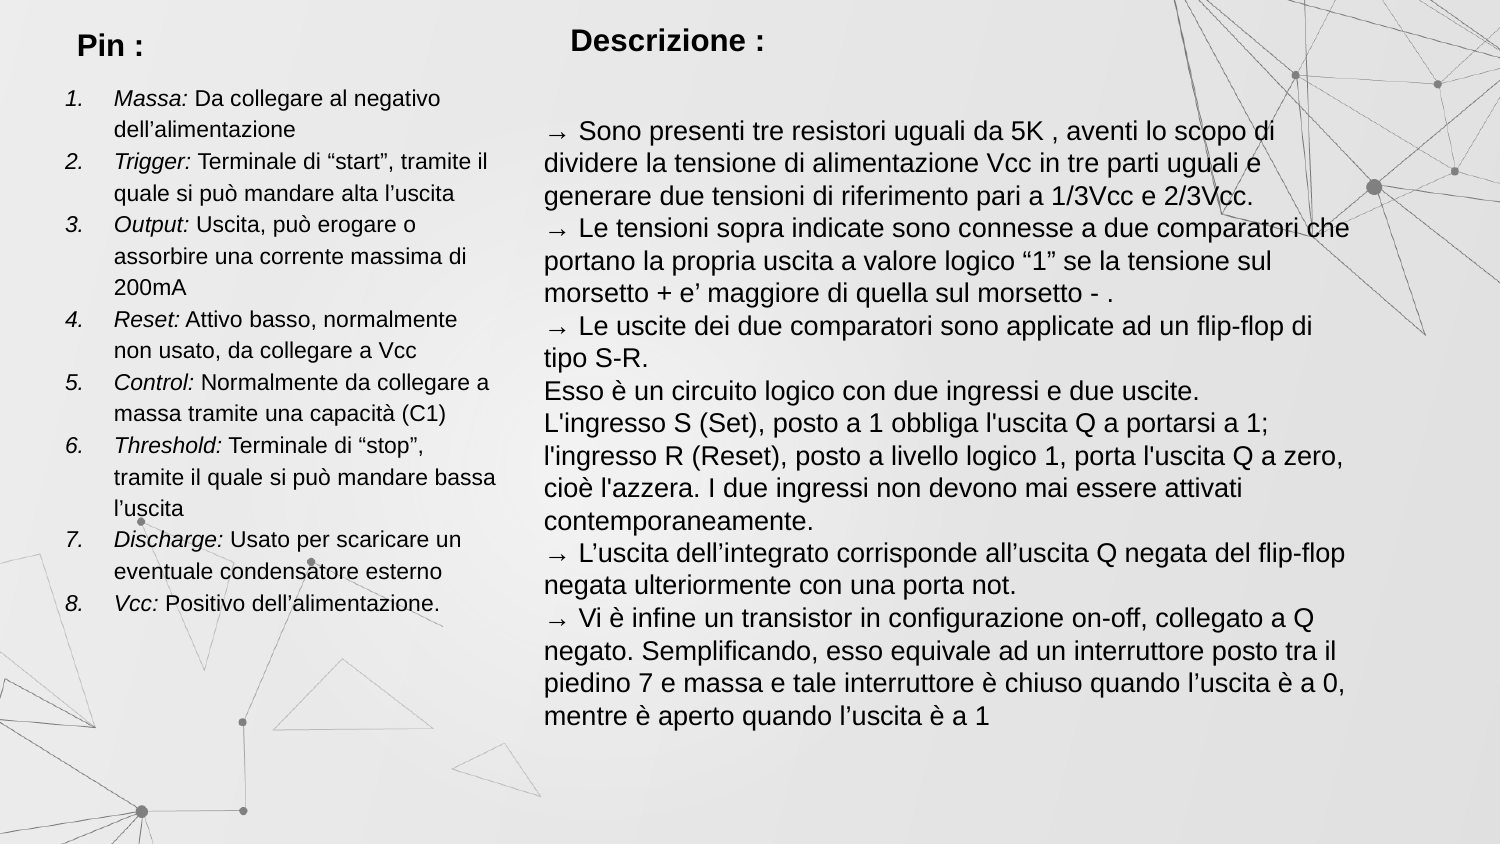

Descrizione :

Pin :

Massa: Da collegare al negativo dell’alimentazione
Trigger: Terminale di “start”, tramite il quale si può mandare alta l’uscita
Output: Uscita, può erogare o assorbire una corrente massima di 200mA
Reset: Attivo basso, normalmente non usato, da collegare a Vcc
Control: Normalmente da collegare a massa tramite una capacità (C1)
Threshold: Terminale di “stop”, tramite il quale si può mandare bassa l’uscita
Discharge: Usato per scaricare un eventuale condensatore esterno
Vcc: Positivo dell’alimentazione.

→ Sono presenti tre resistori uguali da 5K , aventi lo scopo di dividere la tensione di alimentazione Vcc in tre parti uguali e generare due tensioni di riferimento pari a 1/3Vcc e 2/3Vcc.
→ Le tensioni sopra indicate sono connesse a due comparatori che portano la propria uscita a valore logico “1” se la tensione sul morsetto + e’ maggiore di quella sul morsetto - .
→ Le uscite dei due comparatori sono applicate ad un flip-flop di tipo S-R.
Esso è un circuito logico con due ingressi e due uscite.
L'ingresso S (Set), posto a 1 obbliga l'uscita Q a portarsi a 1; l'ingresso R (Reset), posto a livello logico 1, porta l'uscita Q a zero, cioè l'azzera. I due ingressi non devono mai essere attivati contemporaneamente.
→ L’uscita dell’integrato corrisponde all’uscita Q negata del flip-flop negata ulteriormente con una porta not.
→ Vi è infine un transistor in configurazione on-off, collegato a Q negato. Semplificando, esso equivale ad un interruttore posto tra il piedino 7 e massa e tale interruttore è chiuso quando l’uscita è a 0, mentre è aperto quando l’uscita è a 1